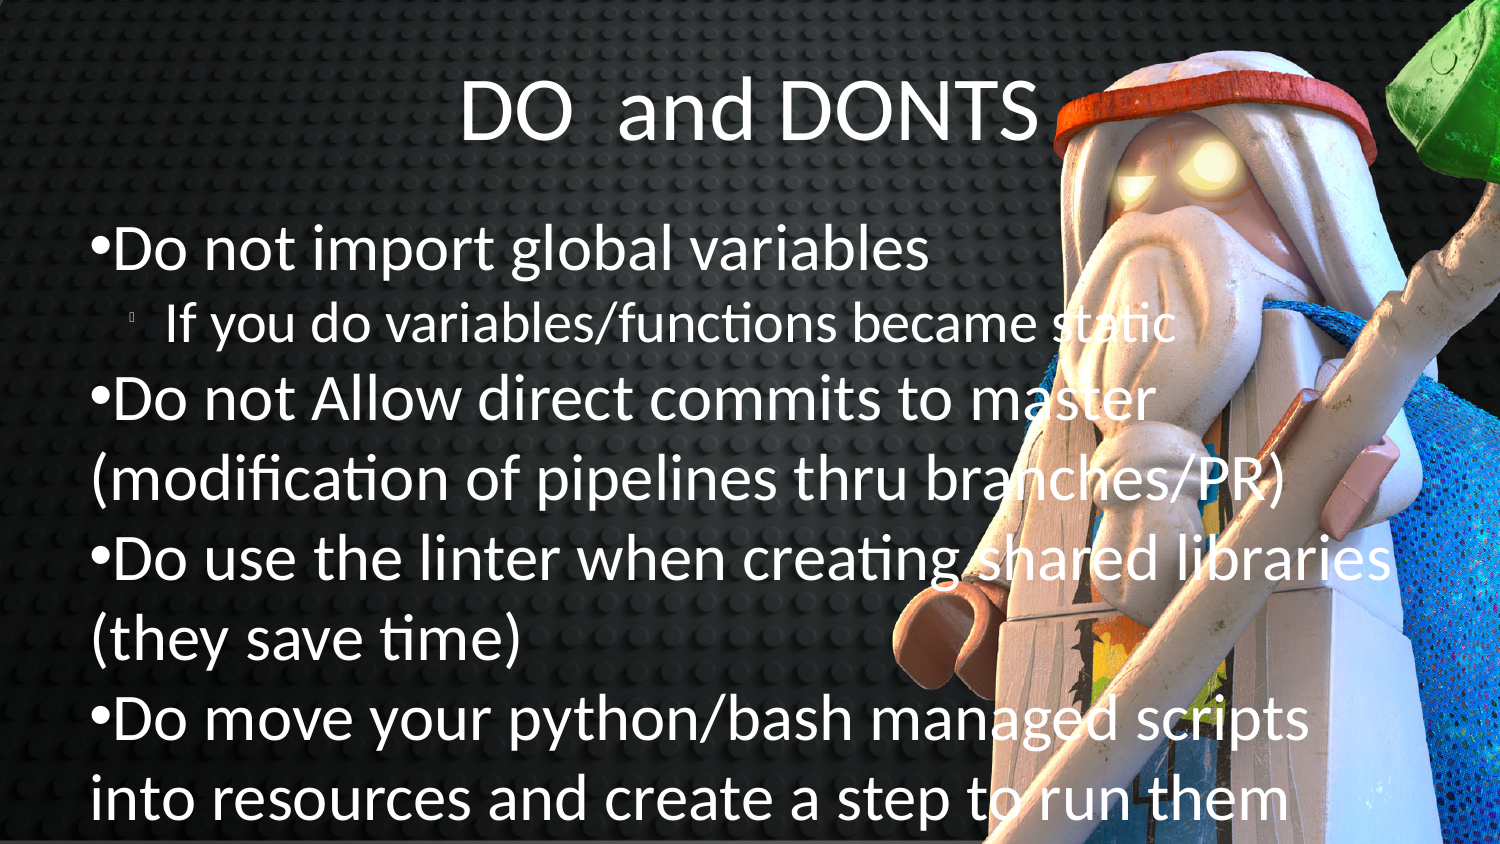

DO  and DONTS
Do not import global variables
If you do variables/functions became static
Do not Allow direct commits to master (modification of pipelines thru branches/PR)
Do use the linter when creating shared libraries (they save time)
Do move your python/bash managed scripts into resources and create a step to run them